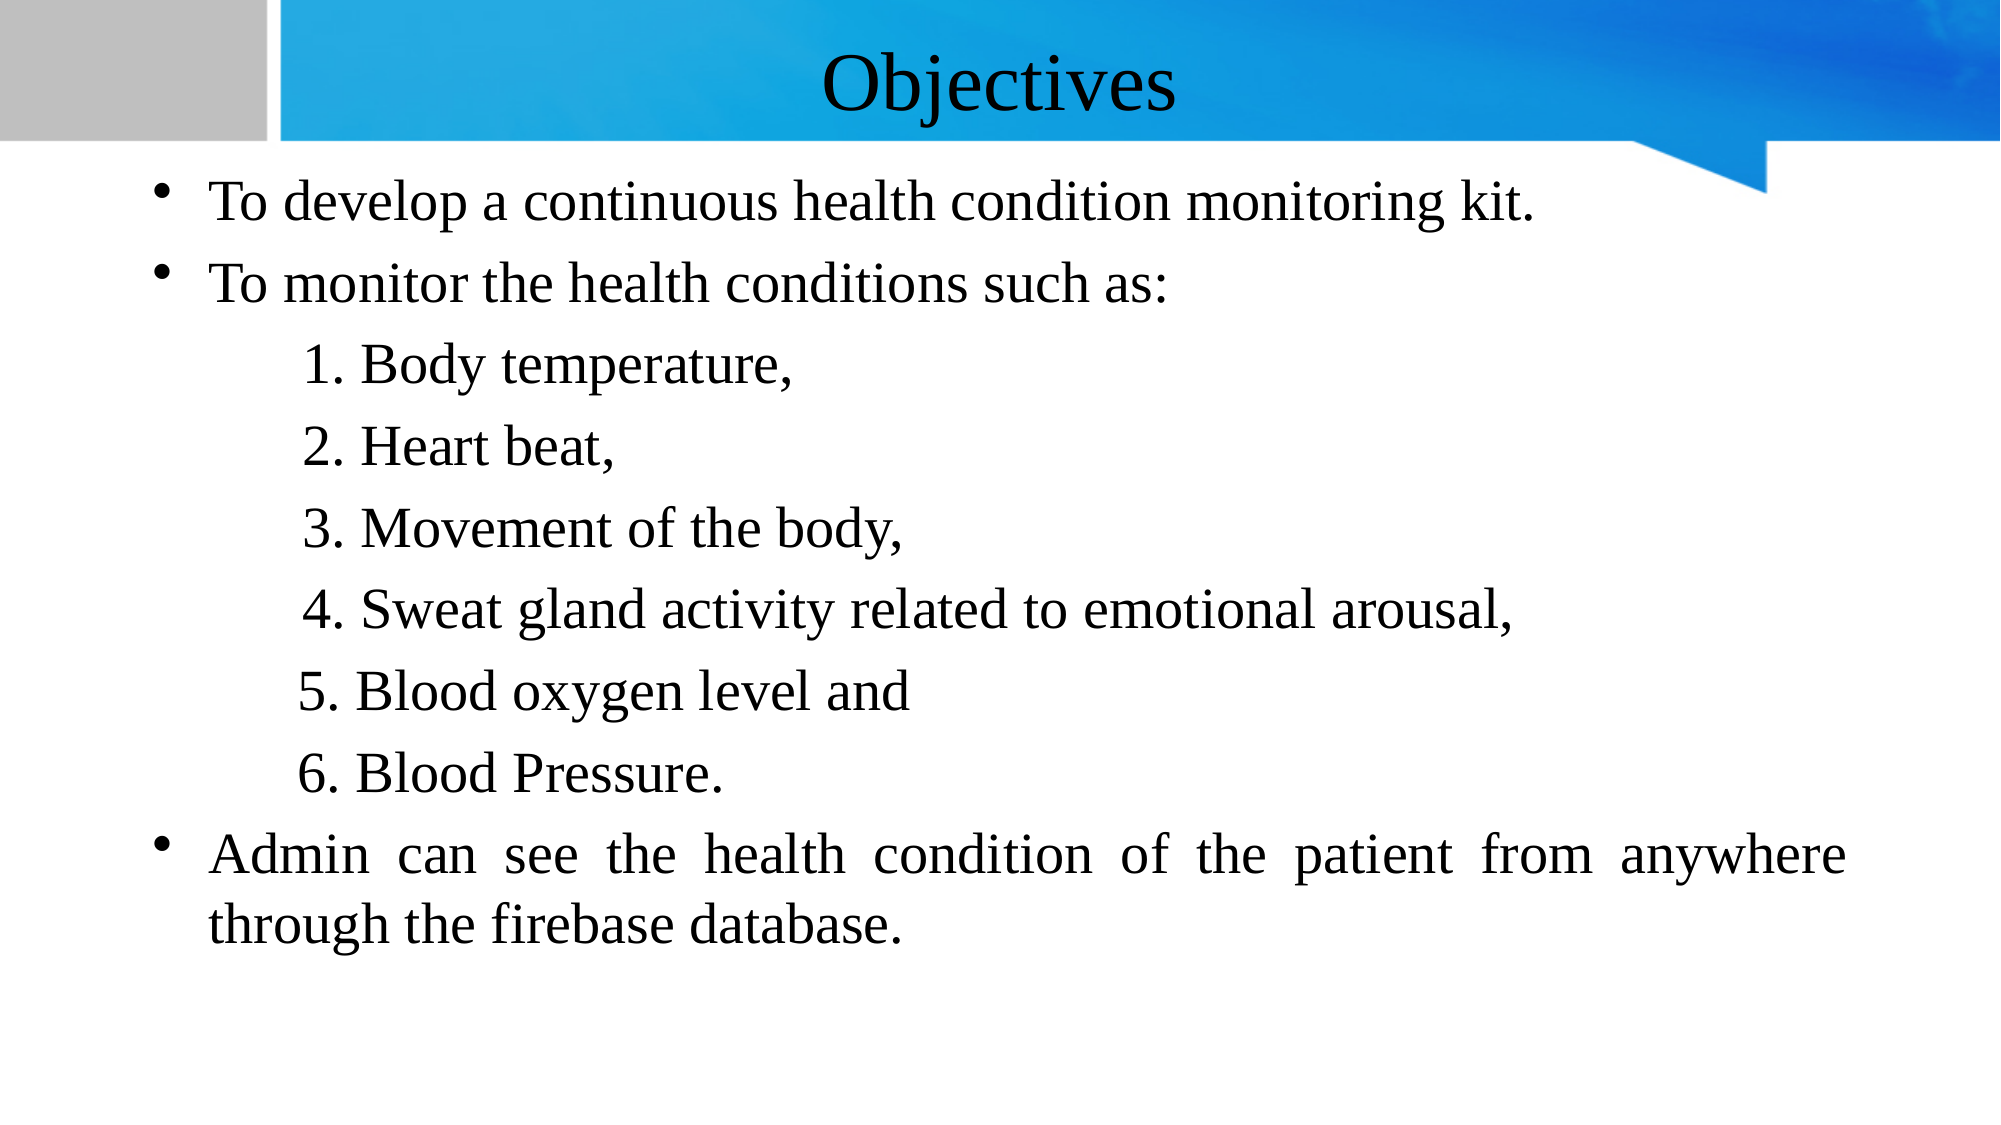

# Objectives
To develop a continuous health condition monitoring kit.
To monitor the health conditions such as:
	1. Body temperature,
	2. Heart beat,
	3. Movement of the body,
	4. Sweat gland activity related to emotional arousal,
          5. Blood oxygen level and
          6. Blood Pressure.
Admin can see the health condition of the patient from anywhere through the firebase database.

5